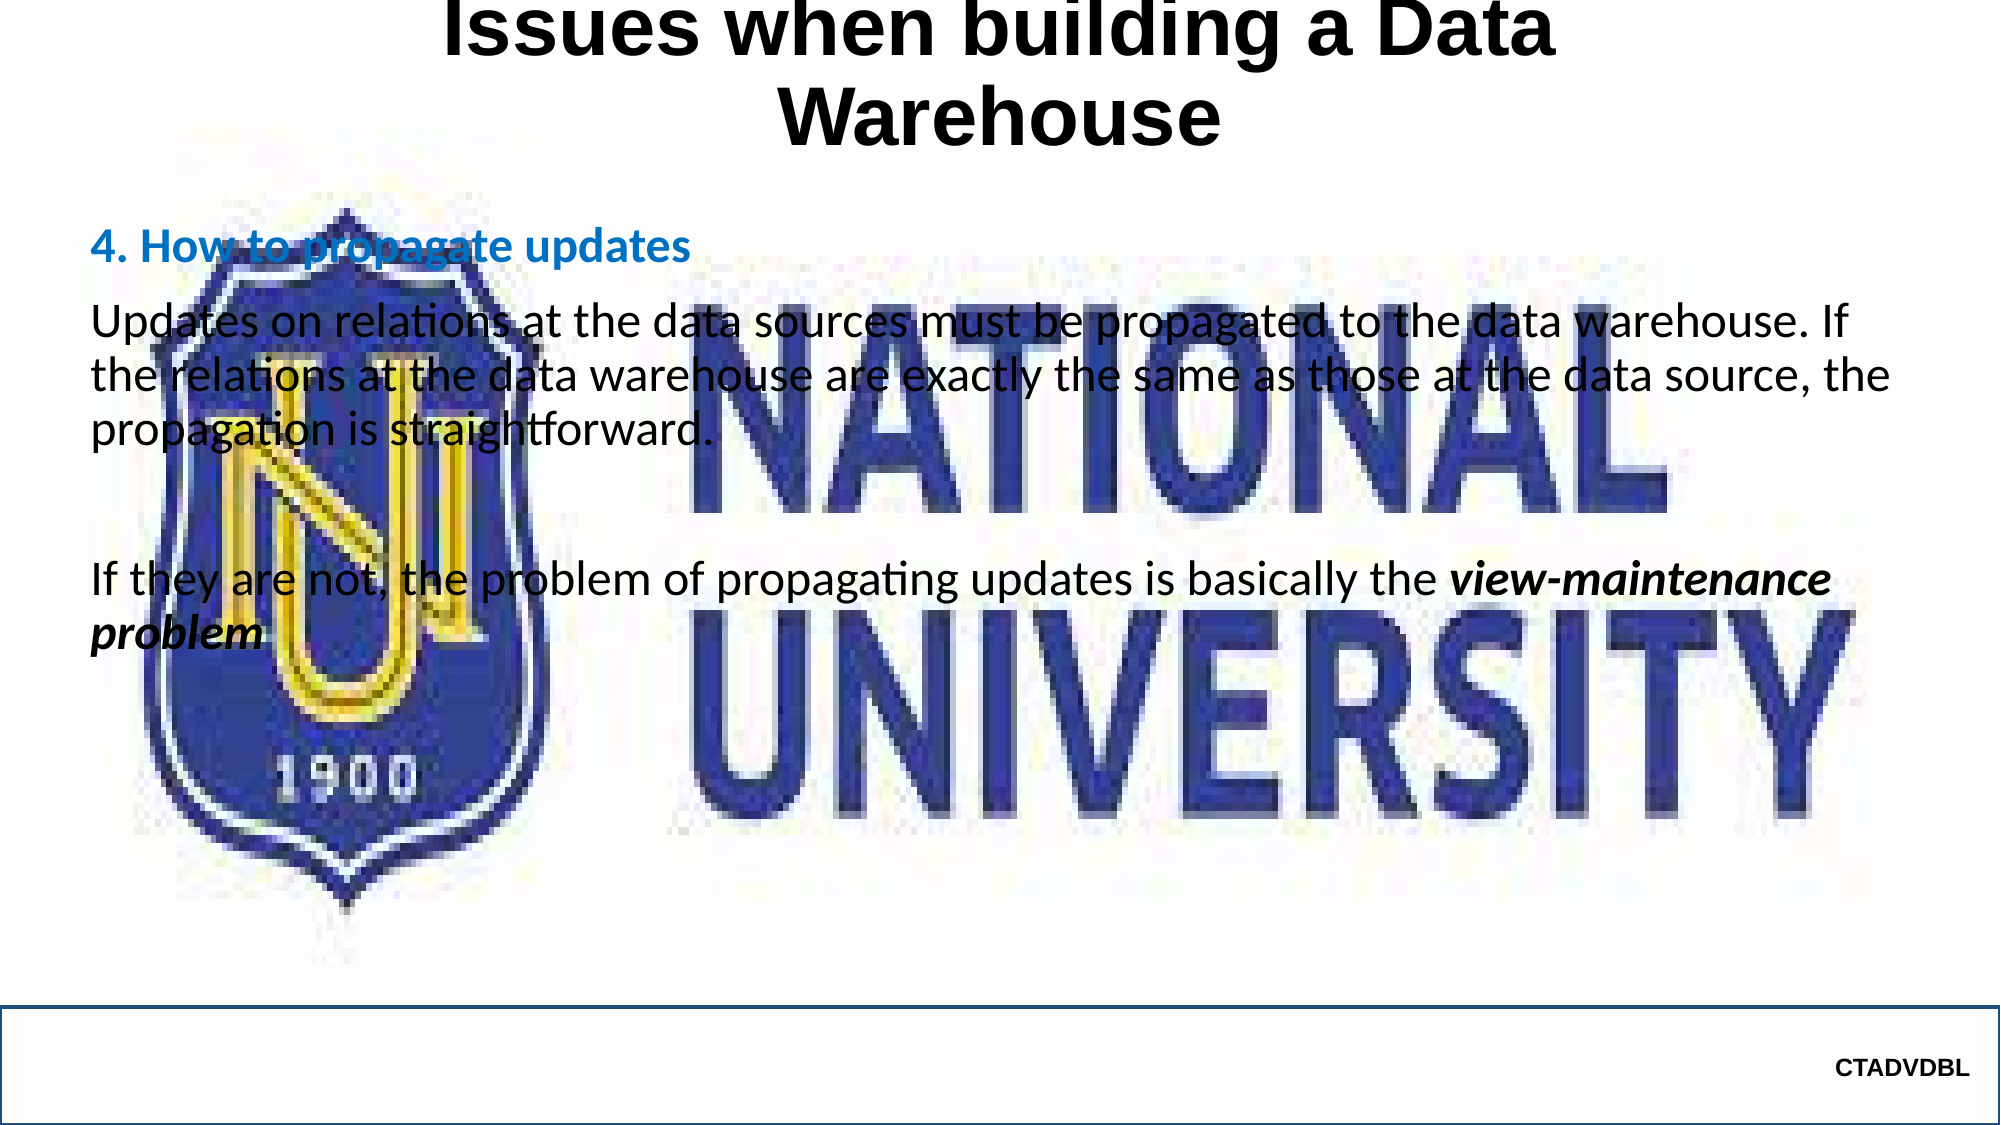

# Issues when building a Data Warehouse
4. How to propagate updates
Updates on relations at the data sources must be propagated to the data warehouse. If the relations at the data warehouse are exactly the same as those at the data source, the propagation is straightforward.

If they are not, the problem of propagating updates is basically the view-maintenance problem

CTADVDBL